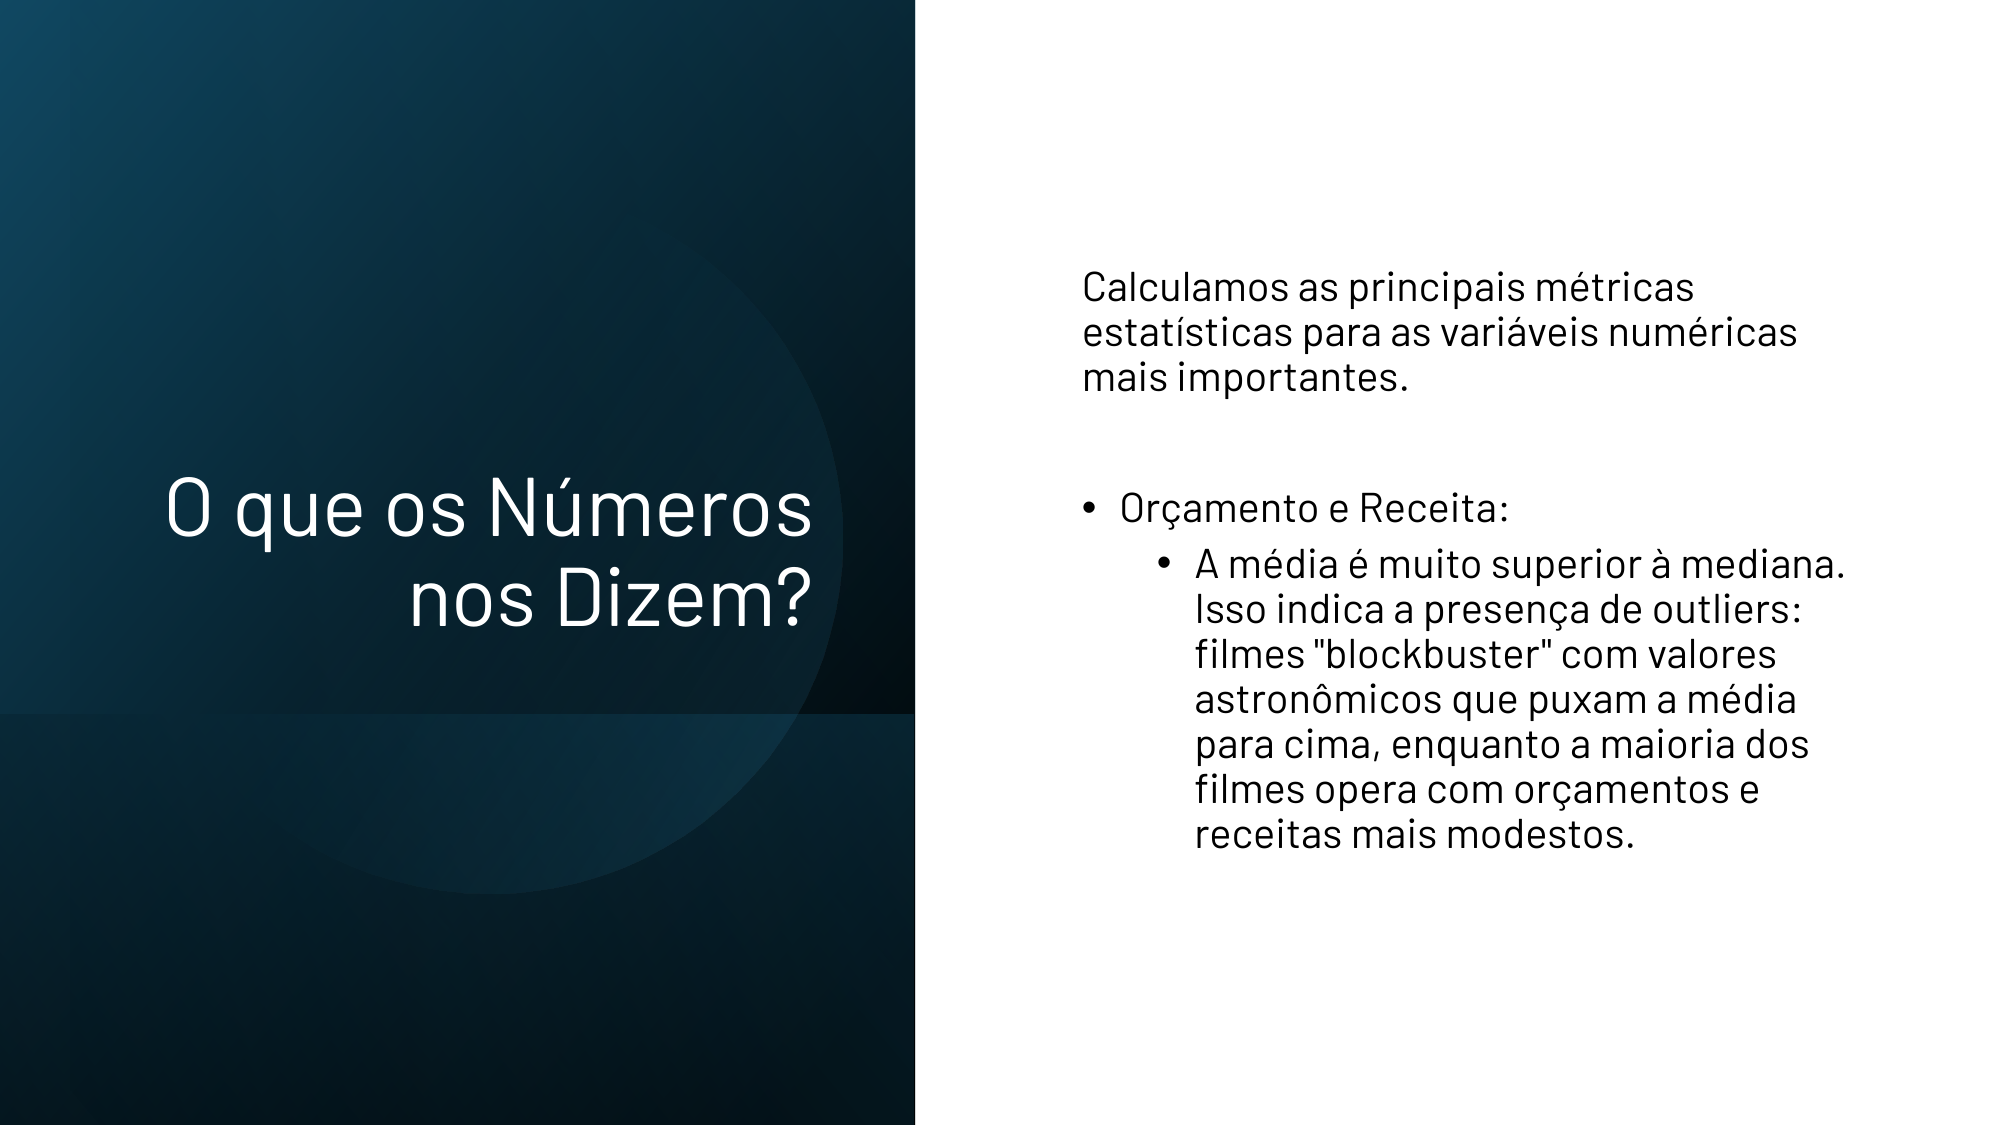

# O que os Números nos Dizem?

Calculamos as principais métricas estatísticas para as variáveis numéricas mais importantes.

Orçamento e Receita:
A média é muito superior à mediana. Isso indica a presença de outliers: filmes "blockbuster" com valores astronômicos que puxam a média para cima, enquanto a maioria dos filmes opera com orçamentos e receitas mais modestos.